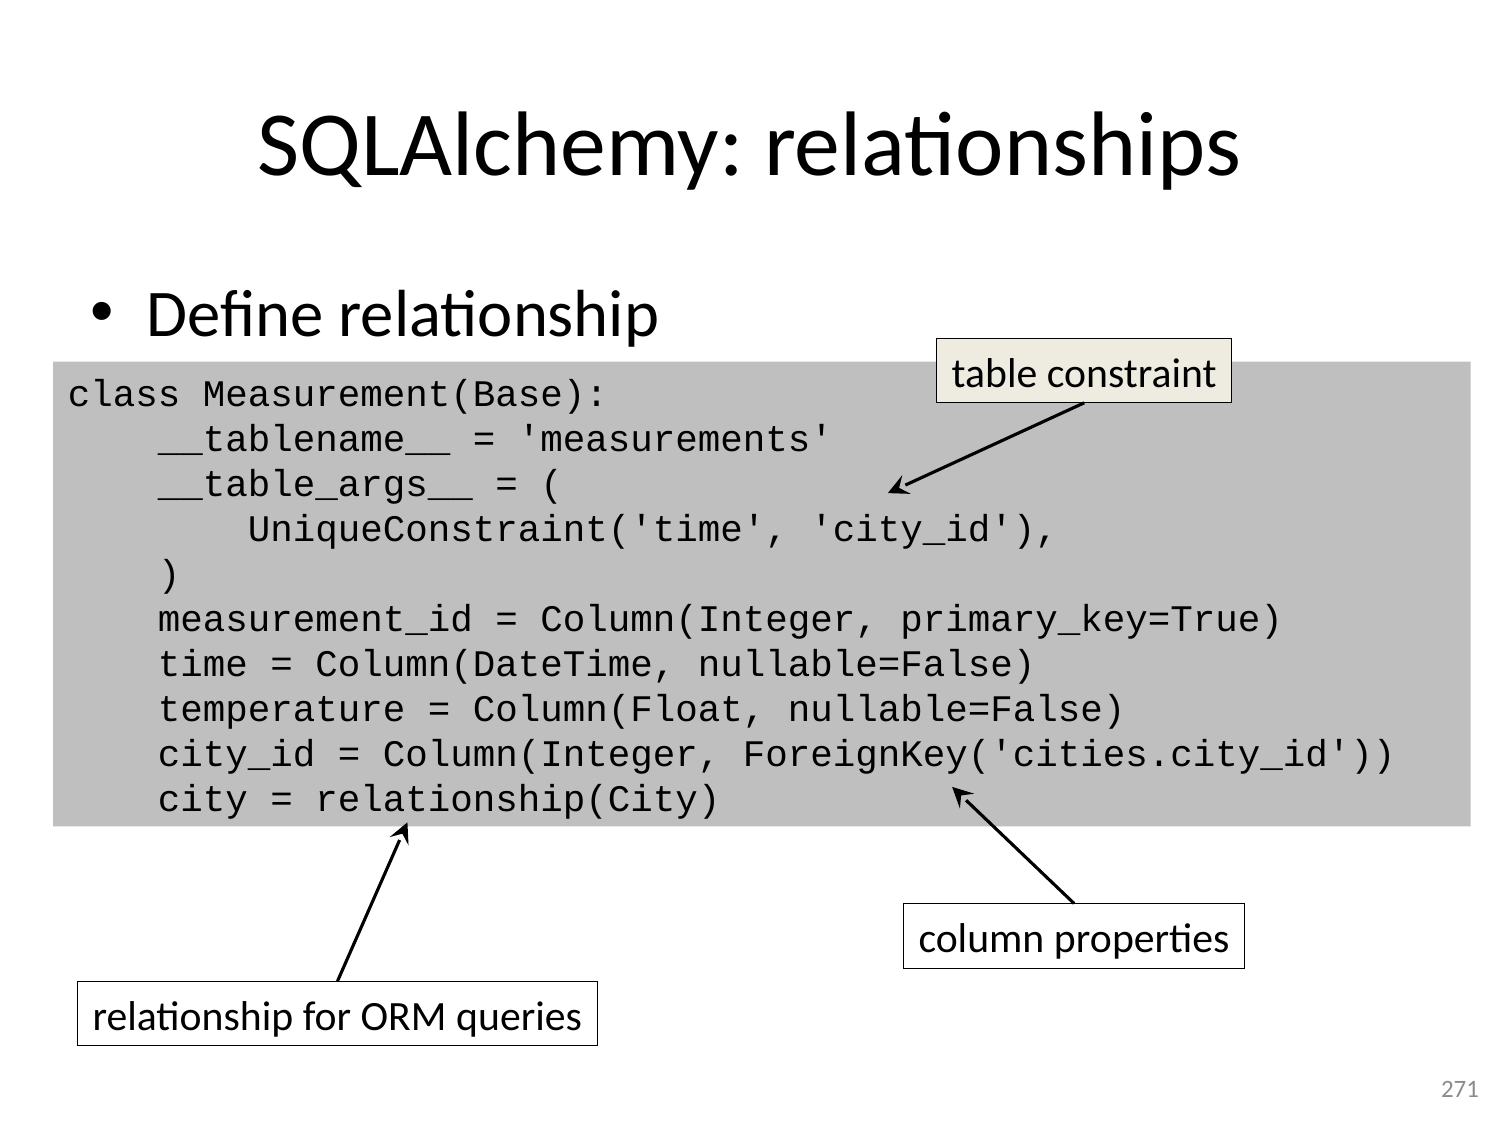

# SQLAlchemy: relationships
Define relationship
table constraint
class Measurement(Base):
    __tablename__ = 'measurements'
    __table_args__ = (
        UniqueConstraint('time', 'city_id'),
    )
    measurement_id = Column(Integer, primary_key=True)
    time = Column(DateTime, nullable=False)
    temperature = Column(Float, nullable=False)
    city_id = Column(Integer, ForeignKey('cities.city_id'))
    city = relationship(City)
column properties
relationship for ORM queries
271